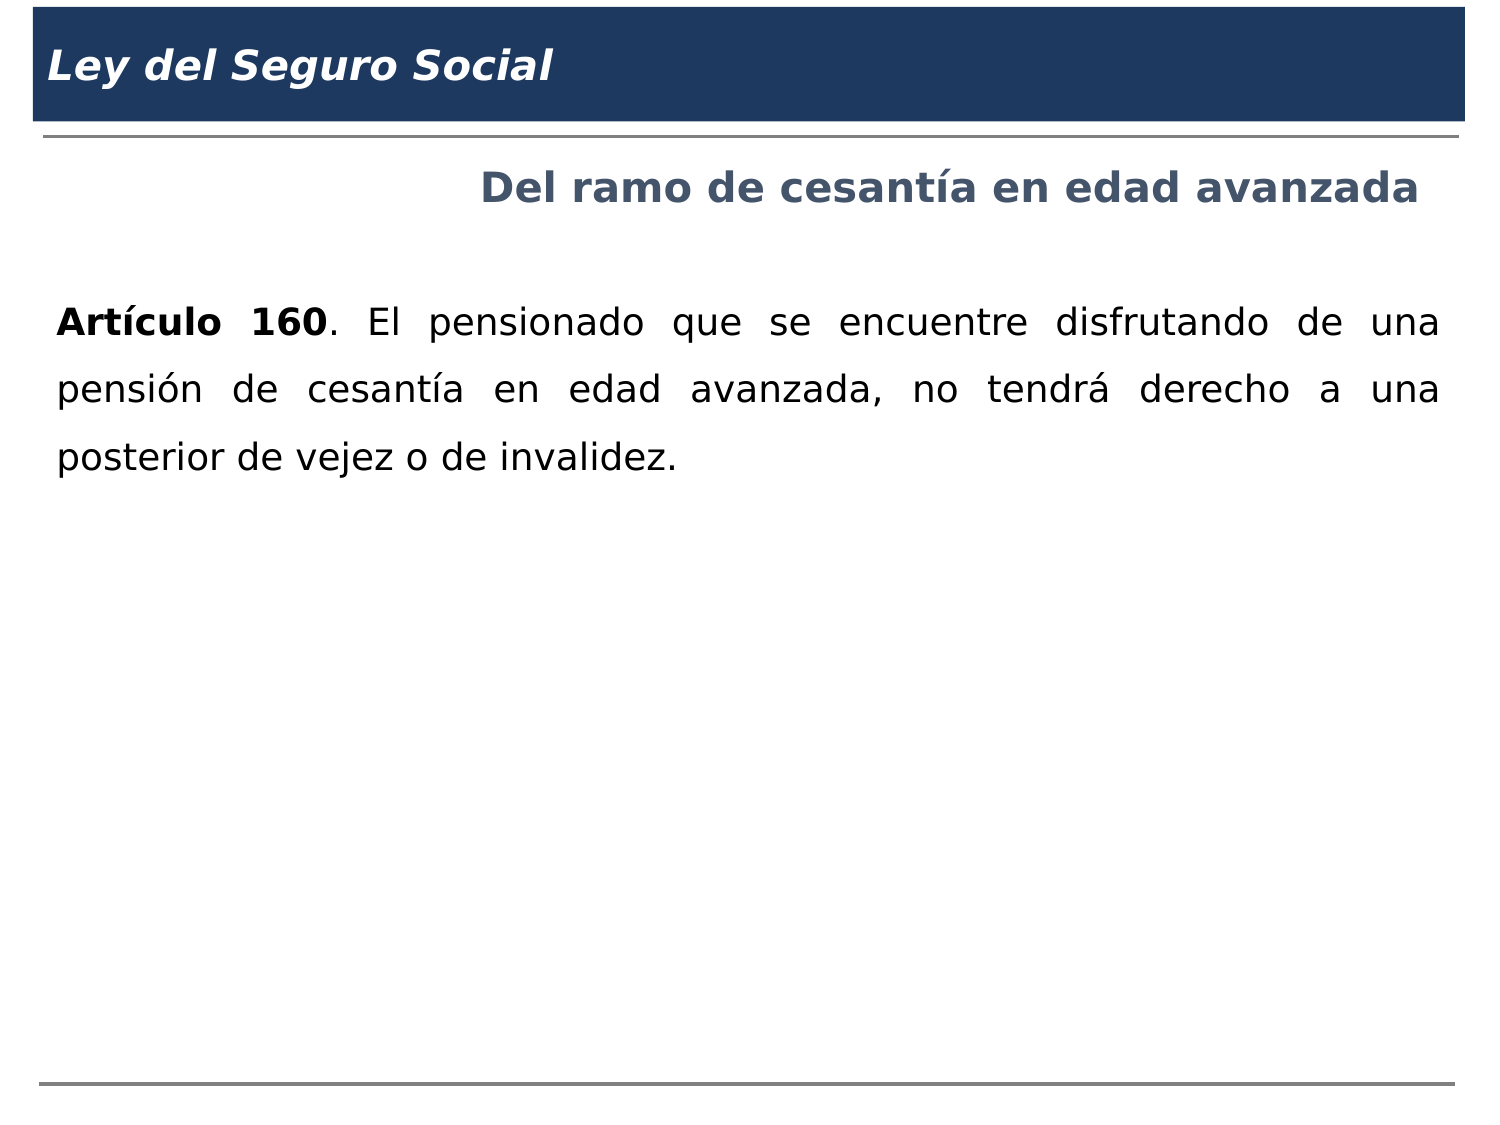

Ley del Seguro Social
Del ramo de cesantía en edad avanzada
Artículo 160. El pensionado que se encuentre disfrutando de una pensión de cesantía en edad avanzada, no tendrá derecho a una posterior de vejez o de invalidez.